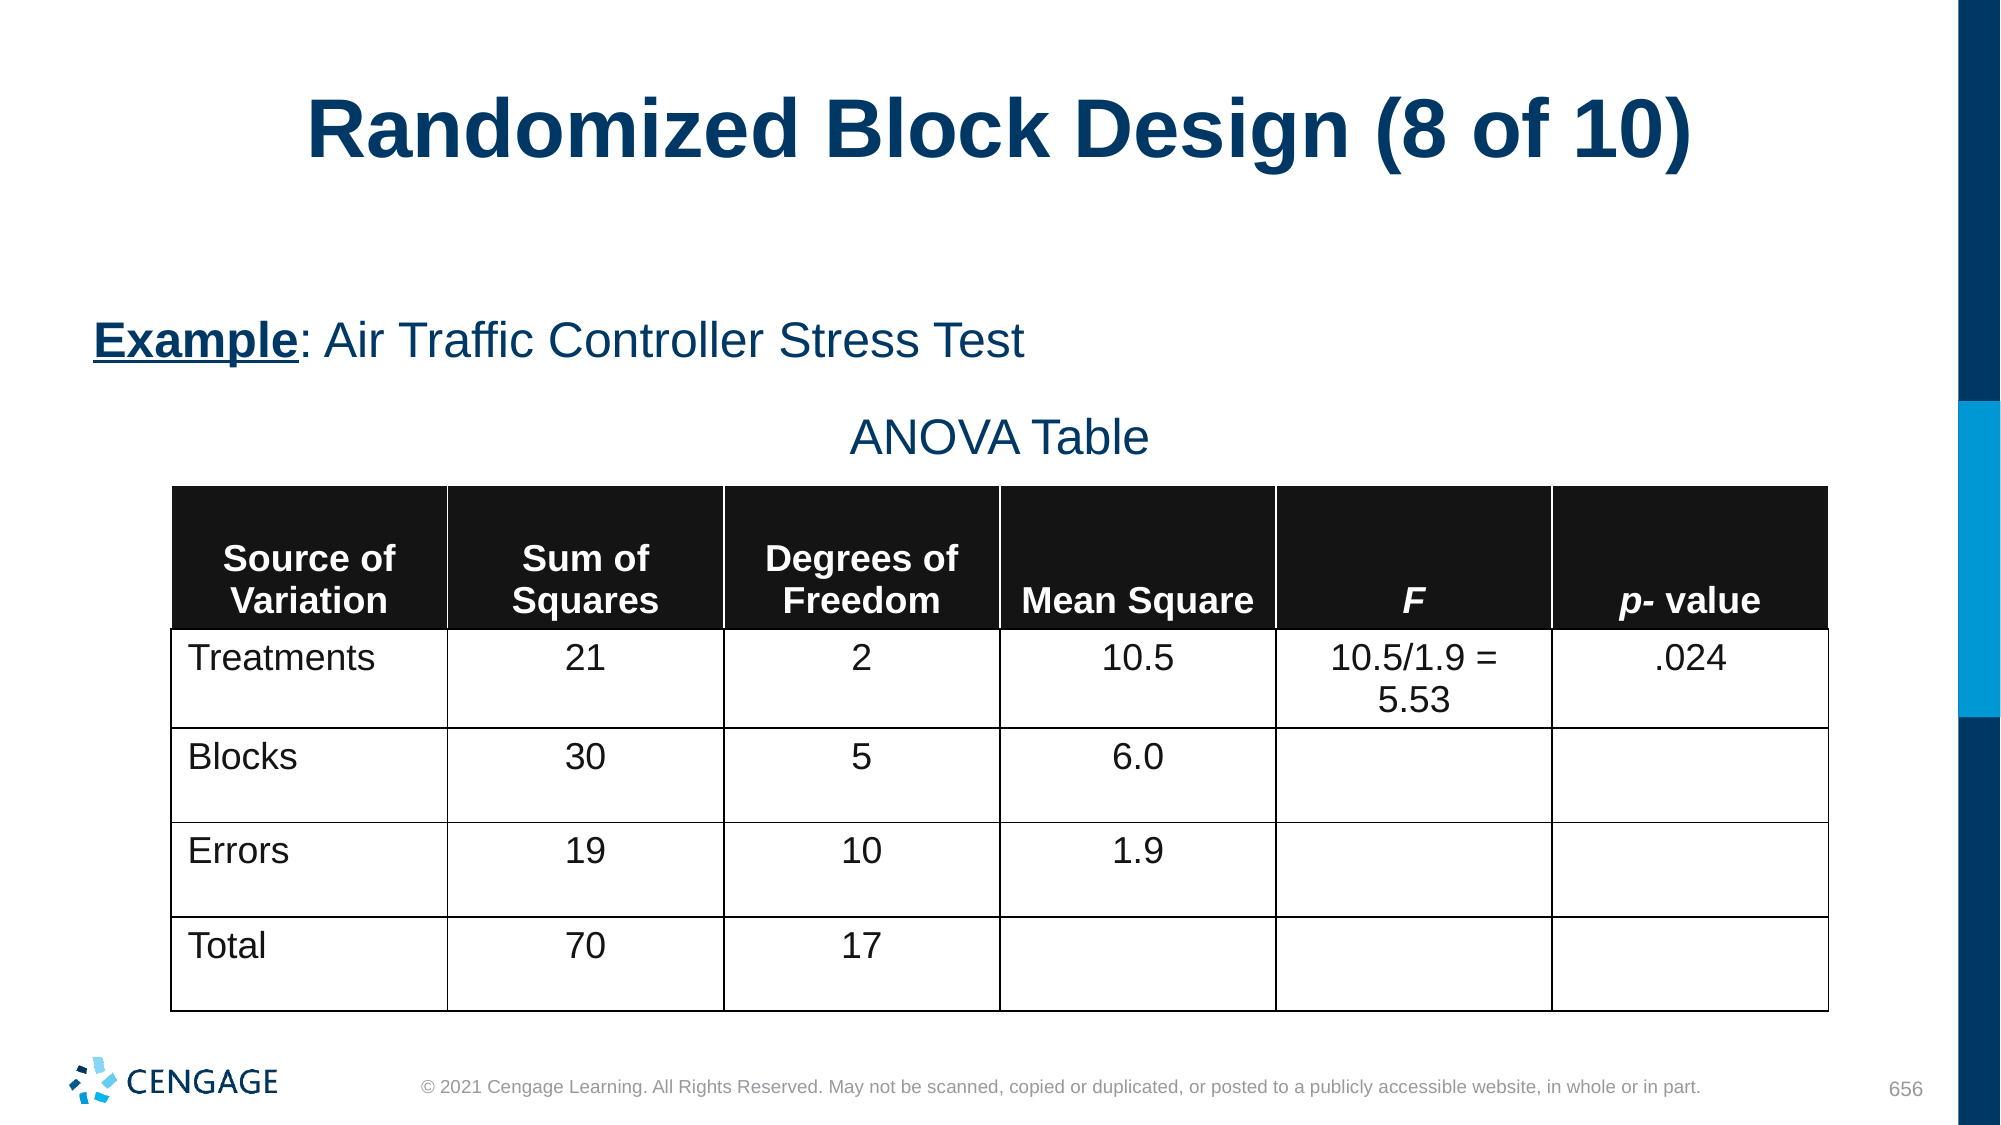

# Randomized Block Design (8 of 10)
Example: Air Traffic Controller Stress Test
ANOVA Table
| Source of Variation | Sum of Squares | Degrees of Freedom | Mean Square | F | p- value |
| --- | --- | --- | --- | --- | --- |
| Treatments | 21 | 2 | 10.5 | 10.5/1.9 = 5.53 | .024 |
| Blocks | 30 | 5 | 6.0 |  |  |
| Errors | 19 | 10 | 1.9 |  |  |
| Total | 70 | 17 |  |  |  |